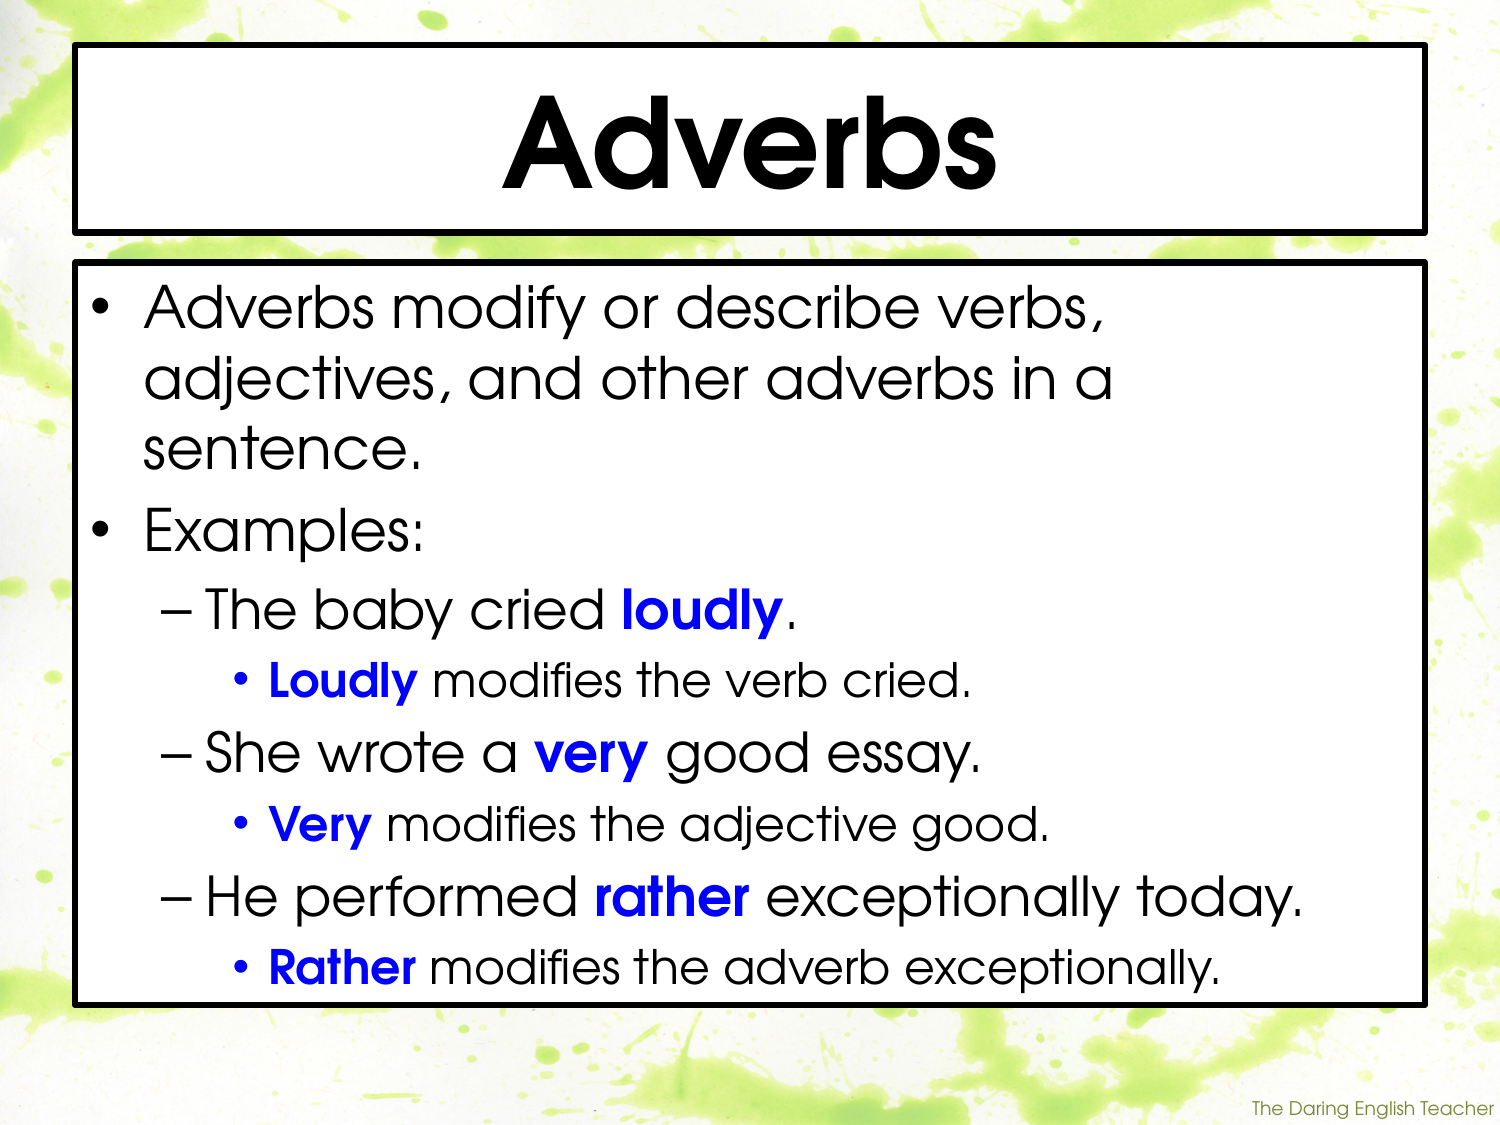

# Adverbs
Adverbs modify or describe verbs, adjectives, and other adverbs in a sentence.
Examples:
The baby cried loudly.
Loudly modifies the verb cried.
She wrote a very good essay.
Very modifies the adjective good.
He performed rather exceptionally today.
Rather modifies the adverb exceptionally.